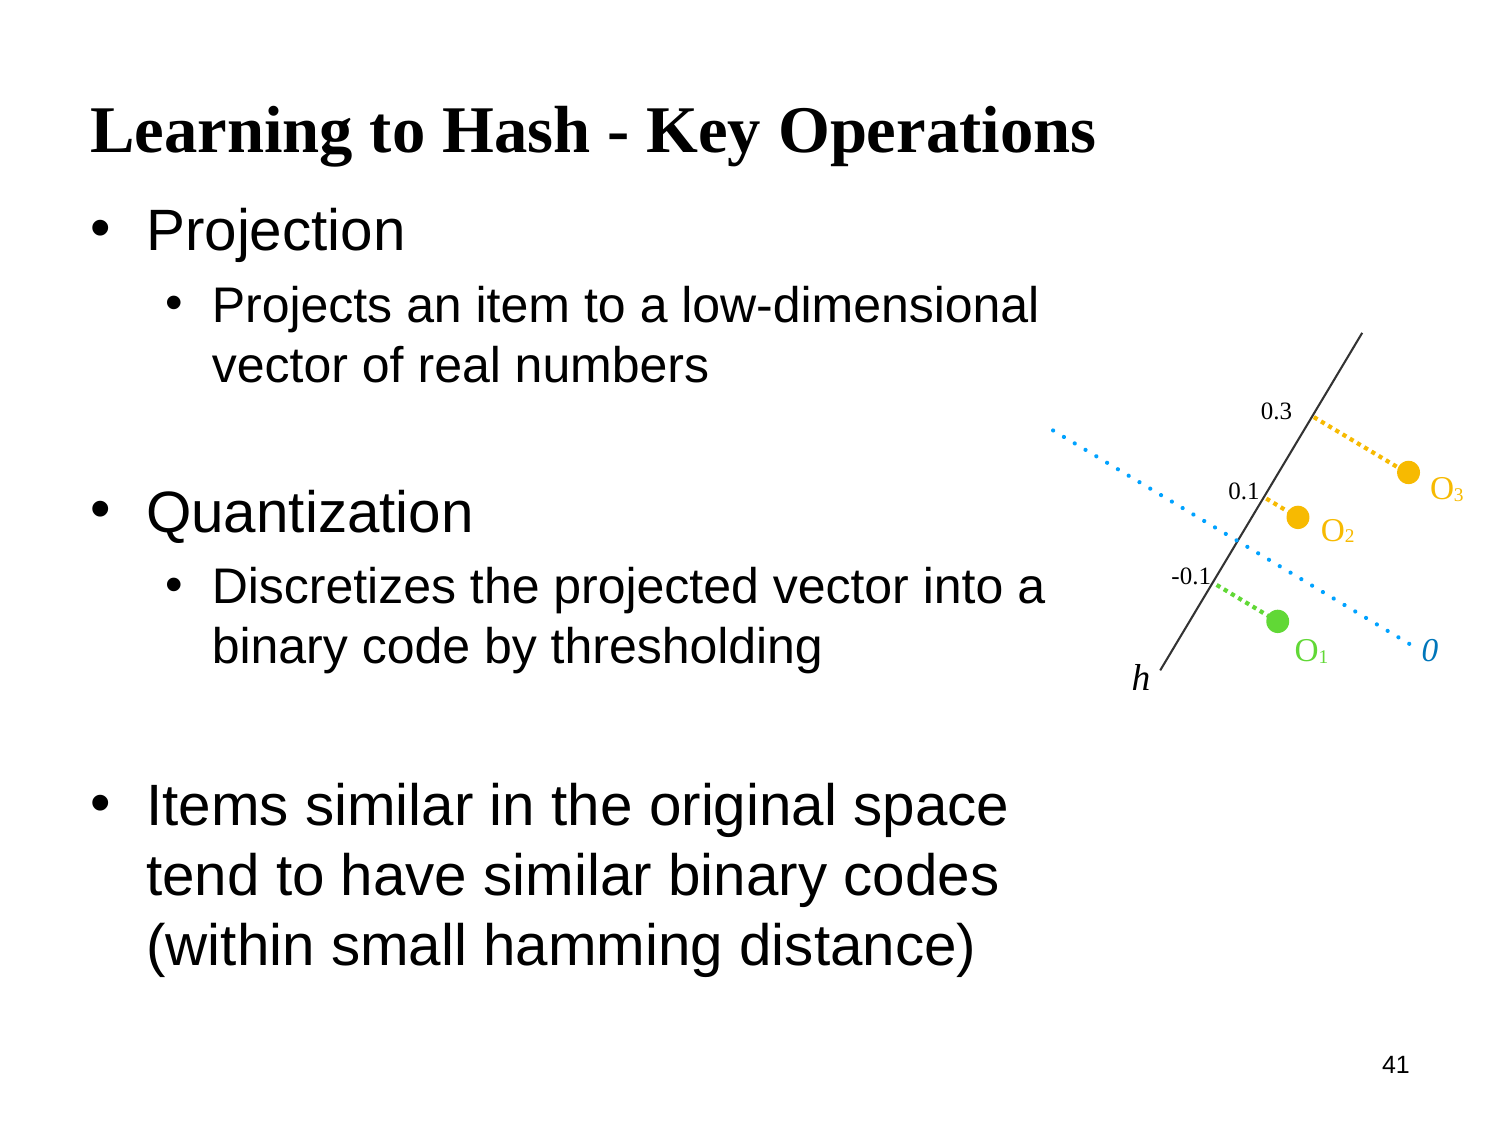

# Learning to Hash - Key Operations
Projection
Projects an item to a low-dimensional vector of real numbers

Quantization
Discretizes the projected vector into a binary code by thresholding

Items similar in the original space tend to have similar binary codes (within small hamming distance)

h
0.3

0.1

-0.1

0
O3

O2

O1
41